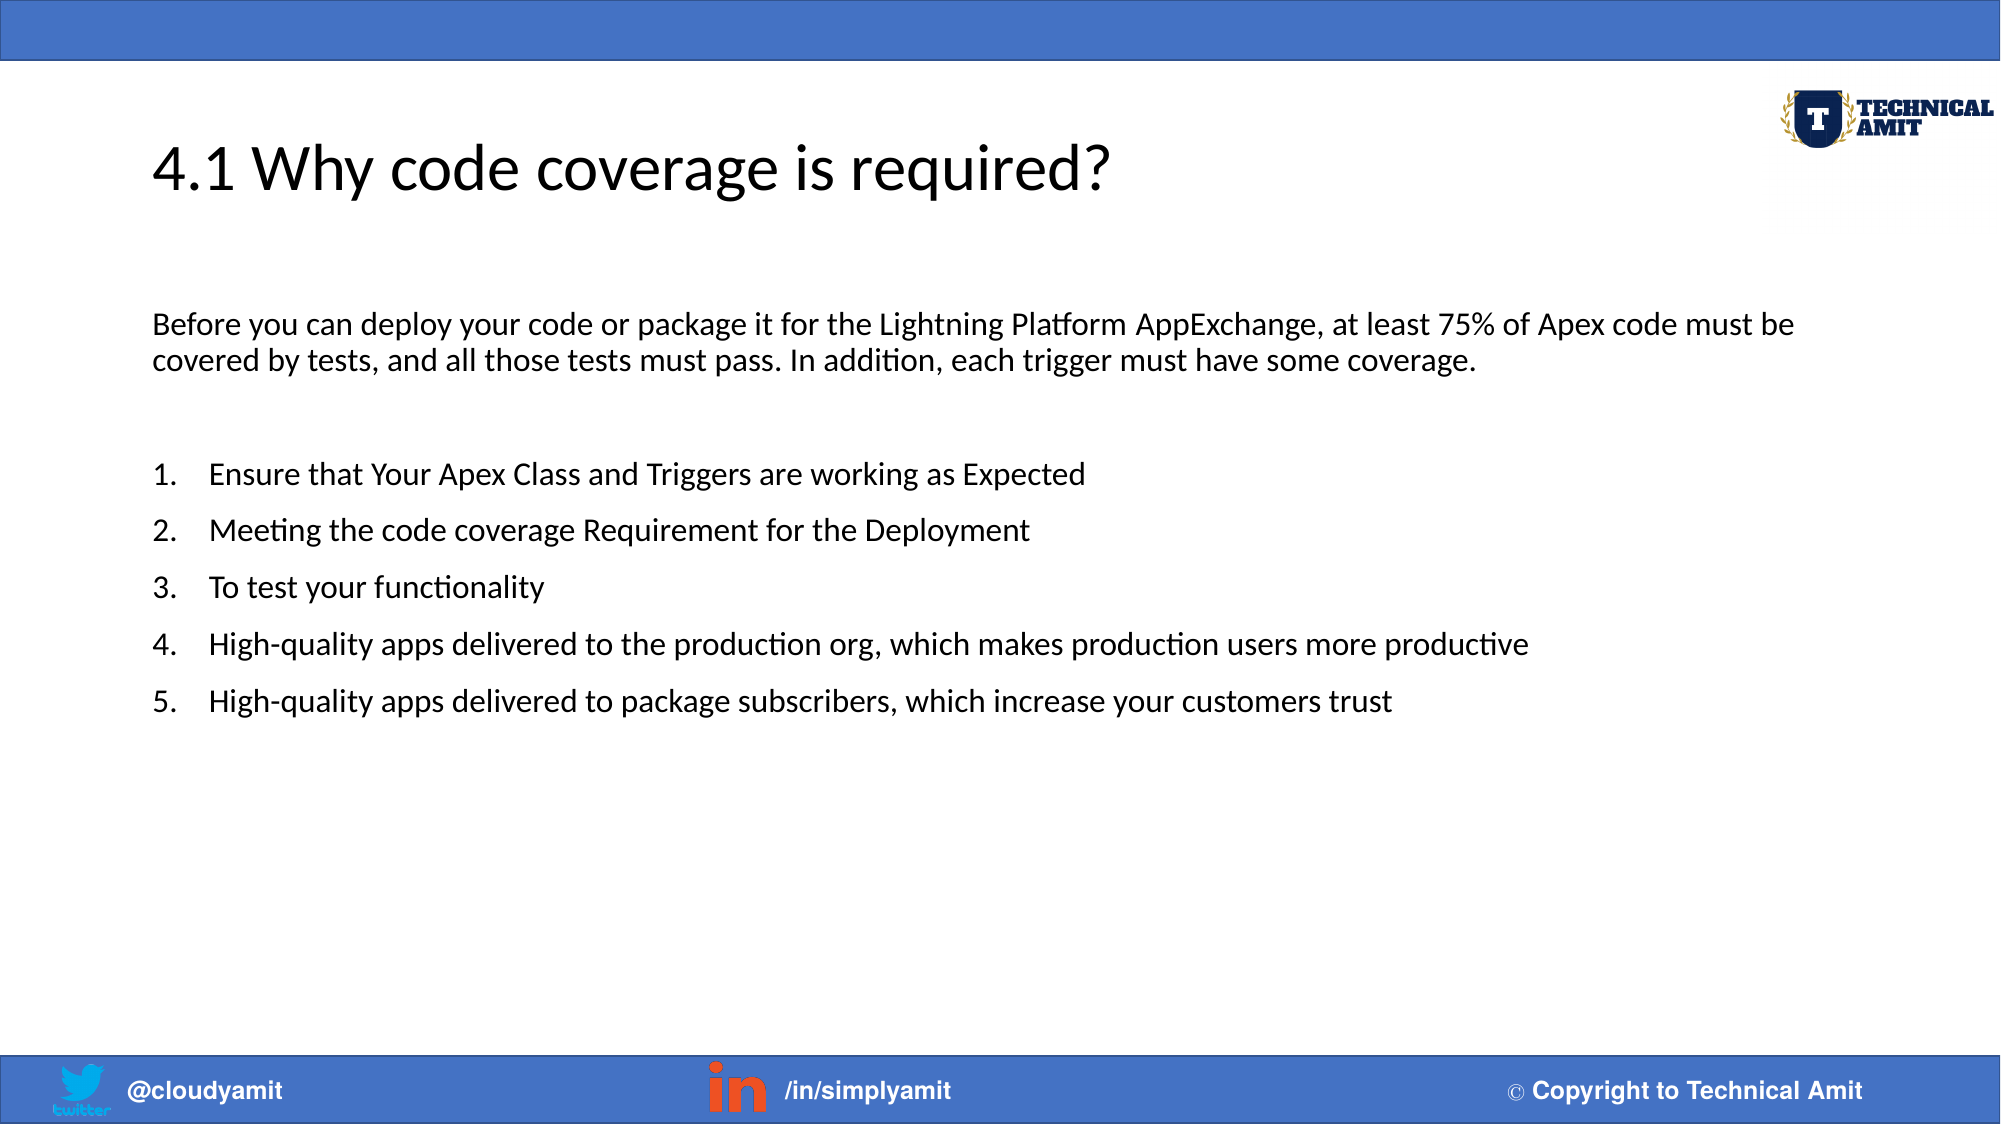

# 4.1 Why code coverage is required?
Before you can deploy your code or package it for the Lightning Platform​ AppExchange, at least 75% of Apex code must be covered by tests, and all those tests must pass. In addition, each trigger must have some coverage.

Ensure that Your Apex Class and Triggers are working as Expected
Meeting the code coverage Requirement for the Deployment
To test your functionality
High-quality apps delivered to the production org, which makes production users more productive
High-quality apps delivered to package subscribers, which increase your customers trust